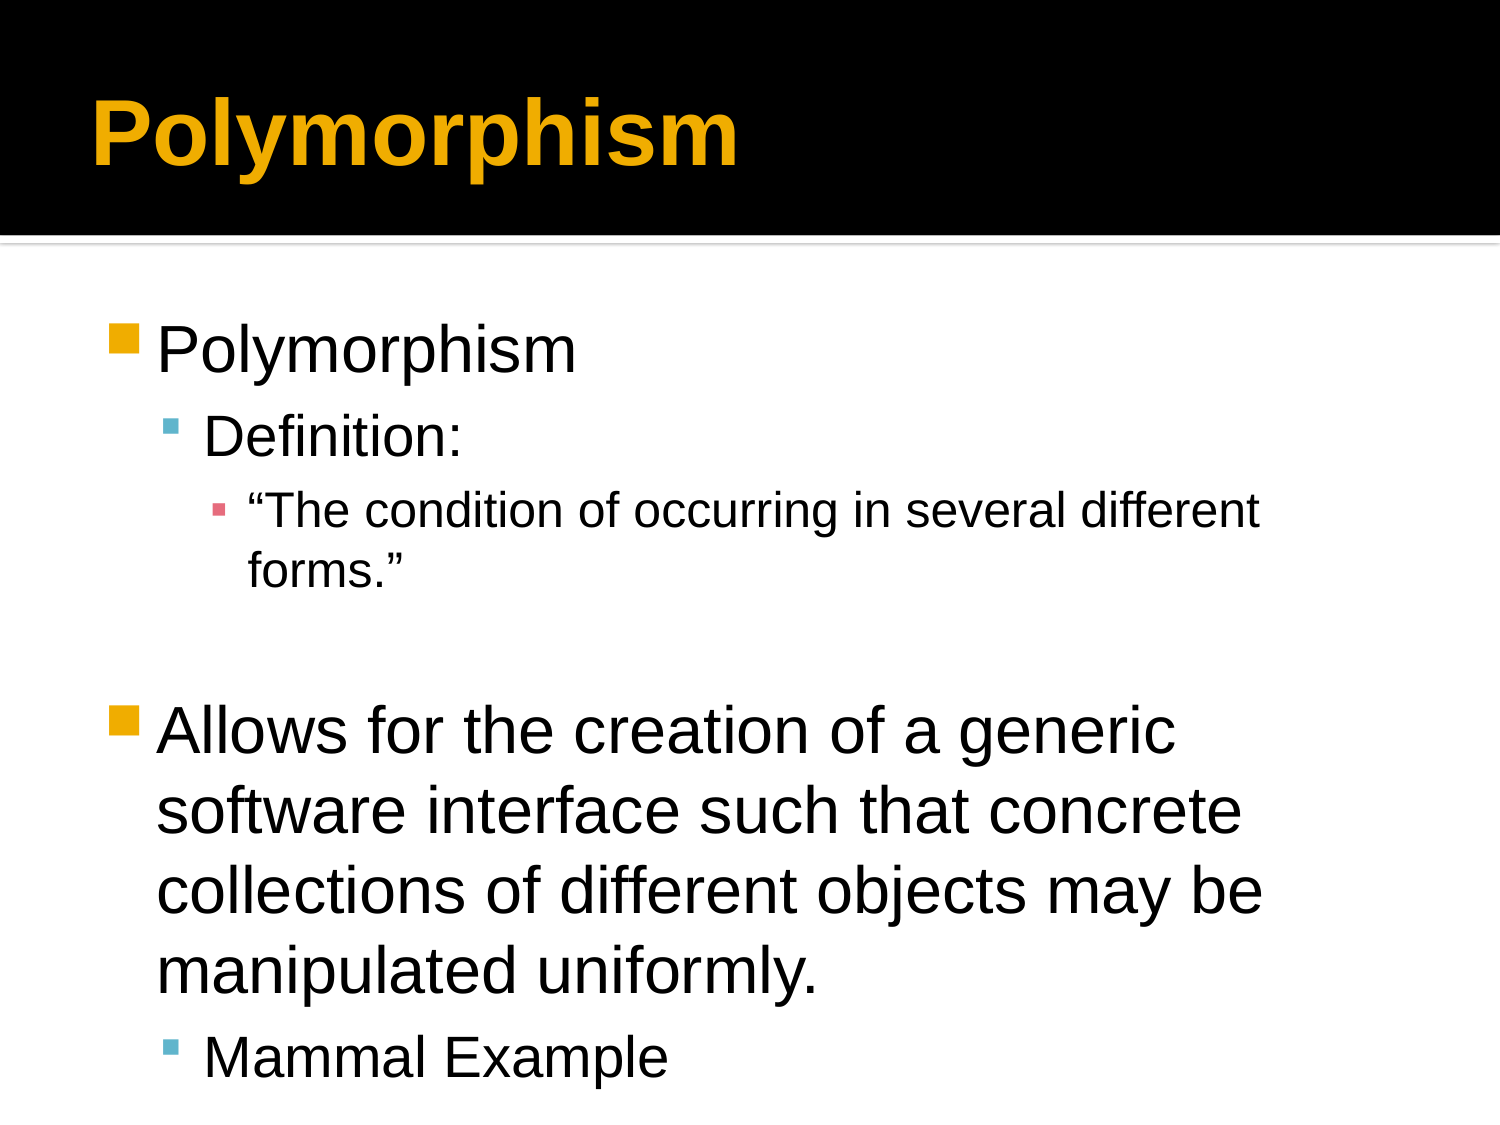

# Polymorphism
Polymorphism
Definition:
“The condition of occurring in several different forms.”

Allows for the creation of a generic software interface such that concrete collections of different objects may be manipulated uniformly.
Mammal Example